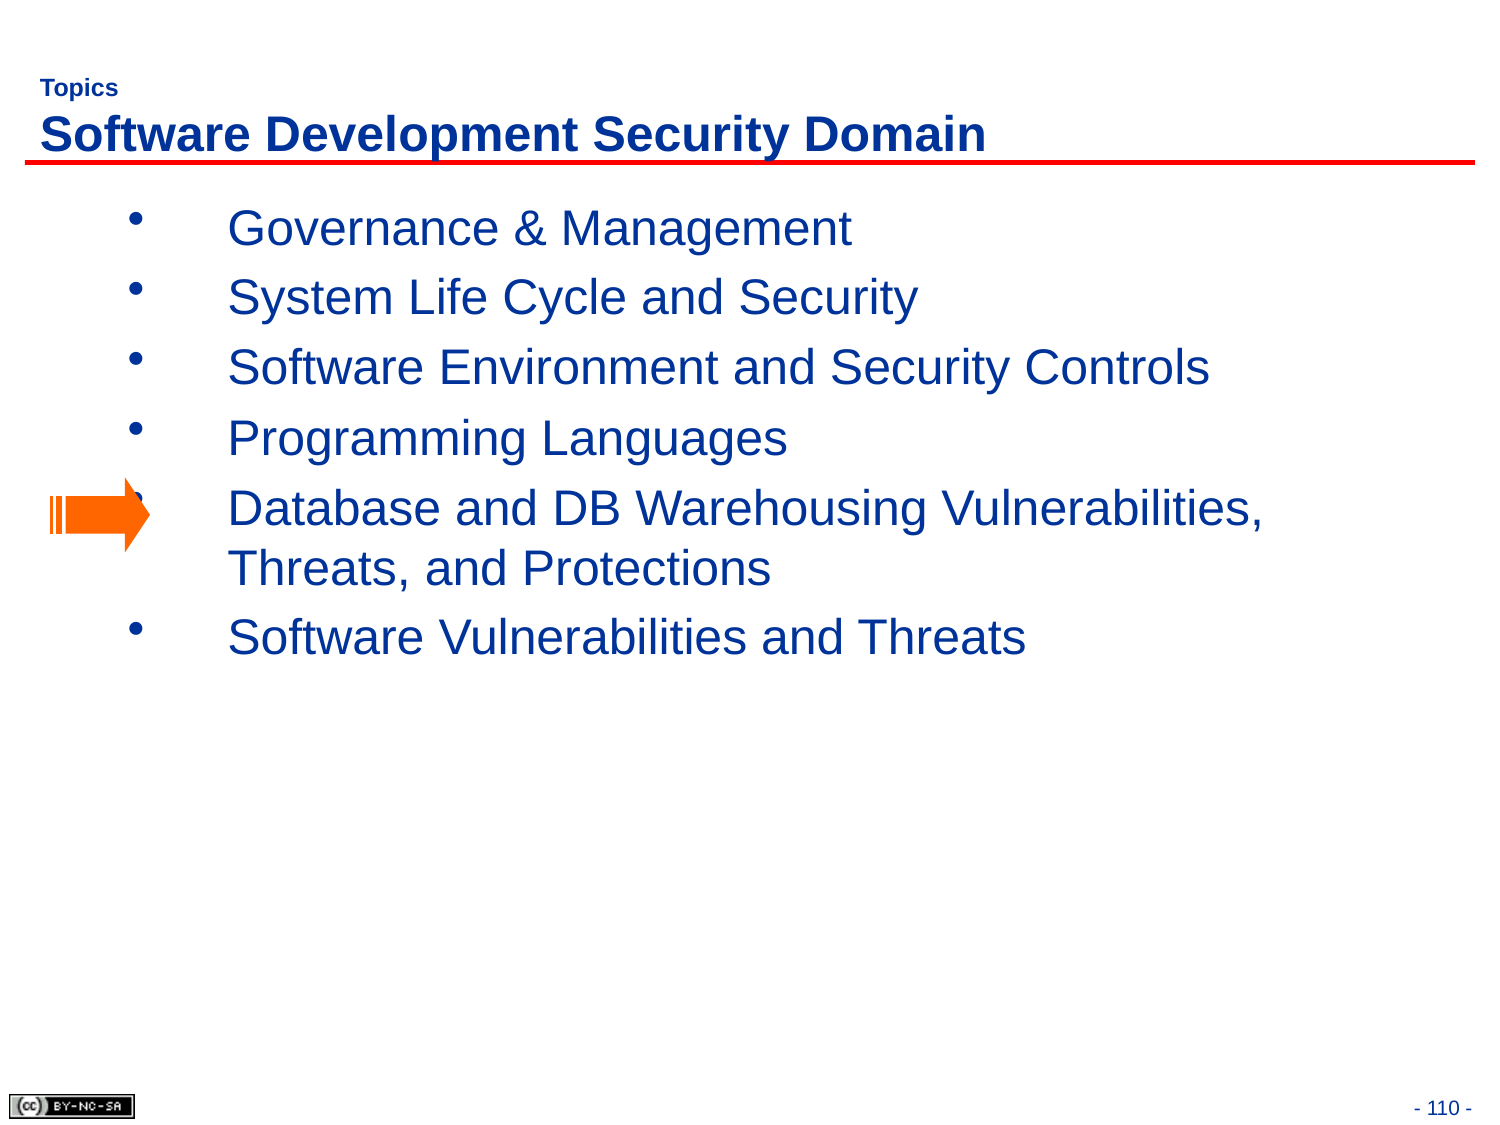

# Topics Software Development Security Domain
Governance & Management
System Life Cycle and Security
Software Environment and Security Controls
Programming Languages
Database and DB Warehousing Vulnerabilities, Threats, and Protections
Software Vulnerabilities and Threats

- 110 -